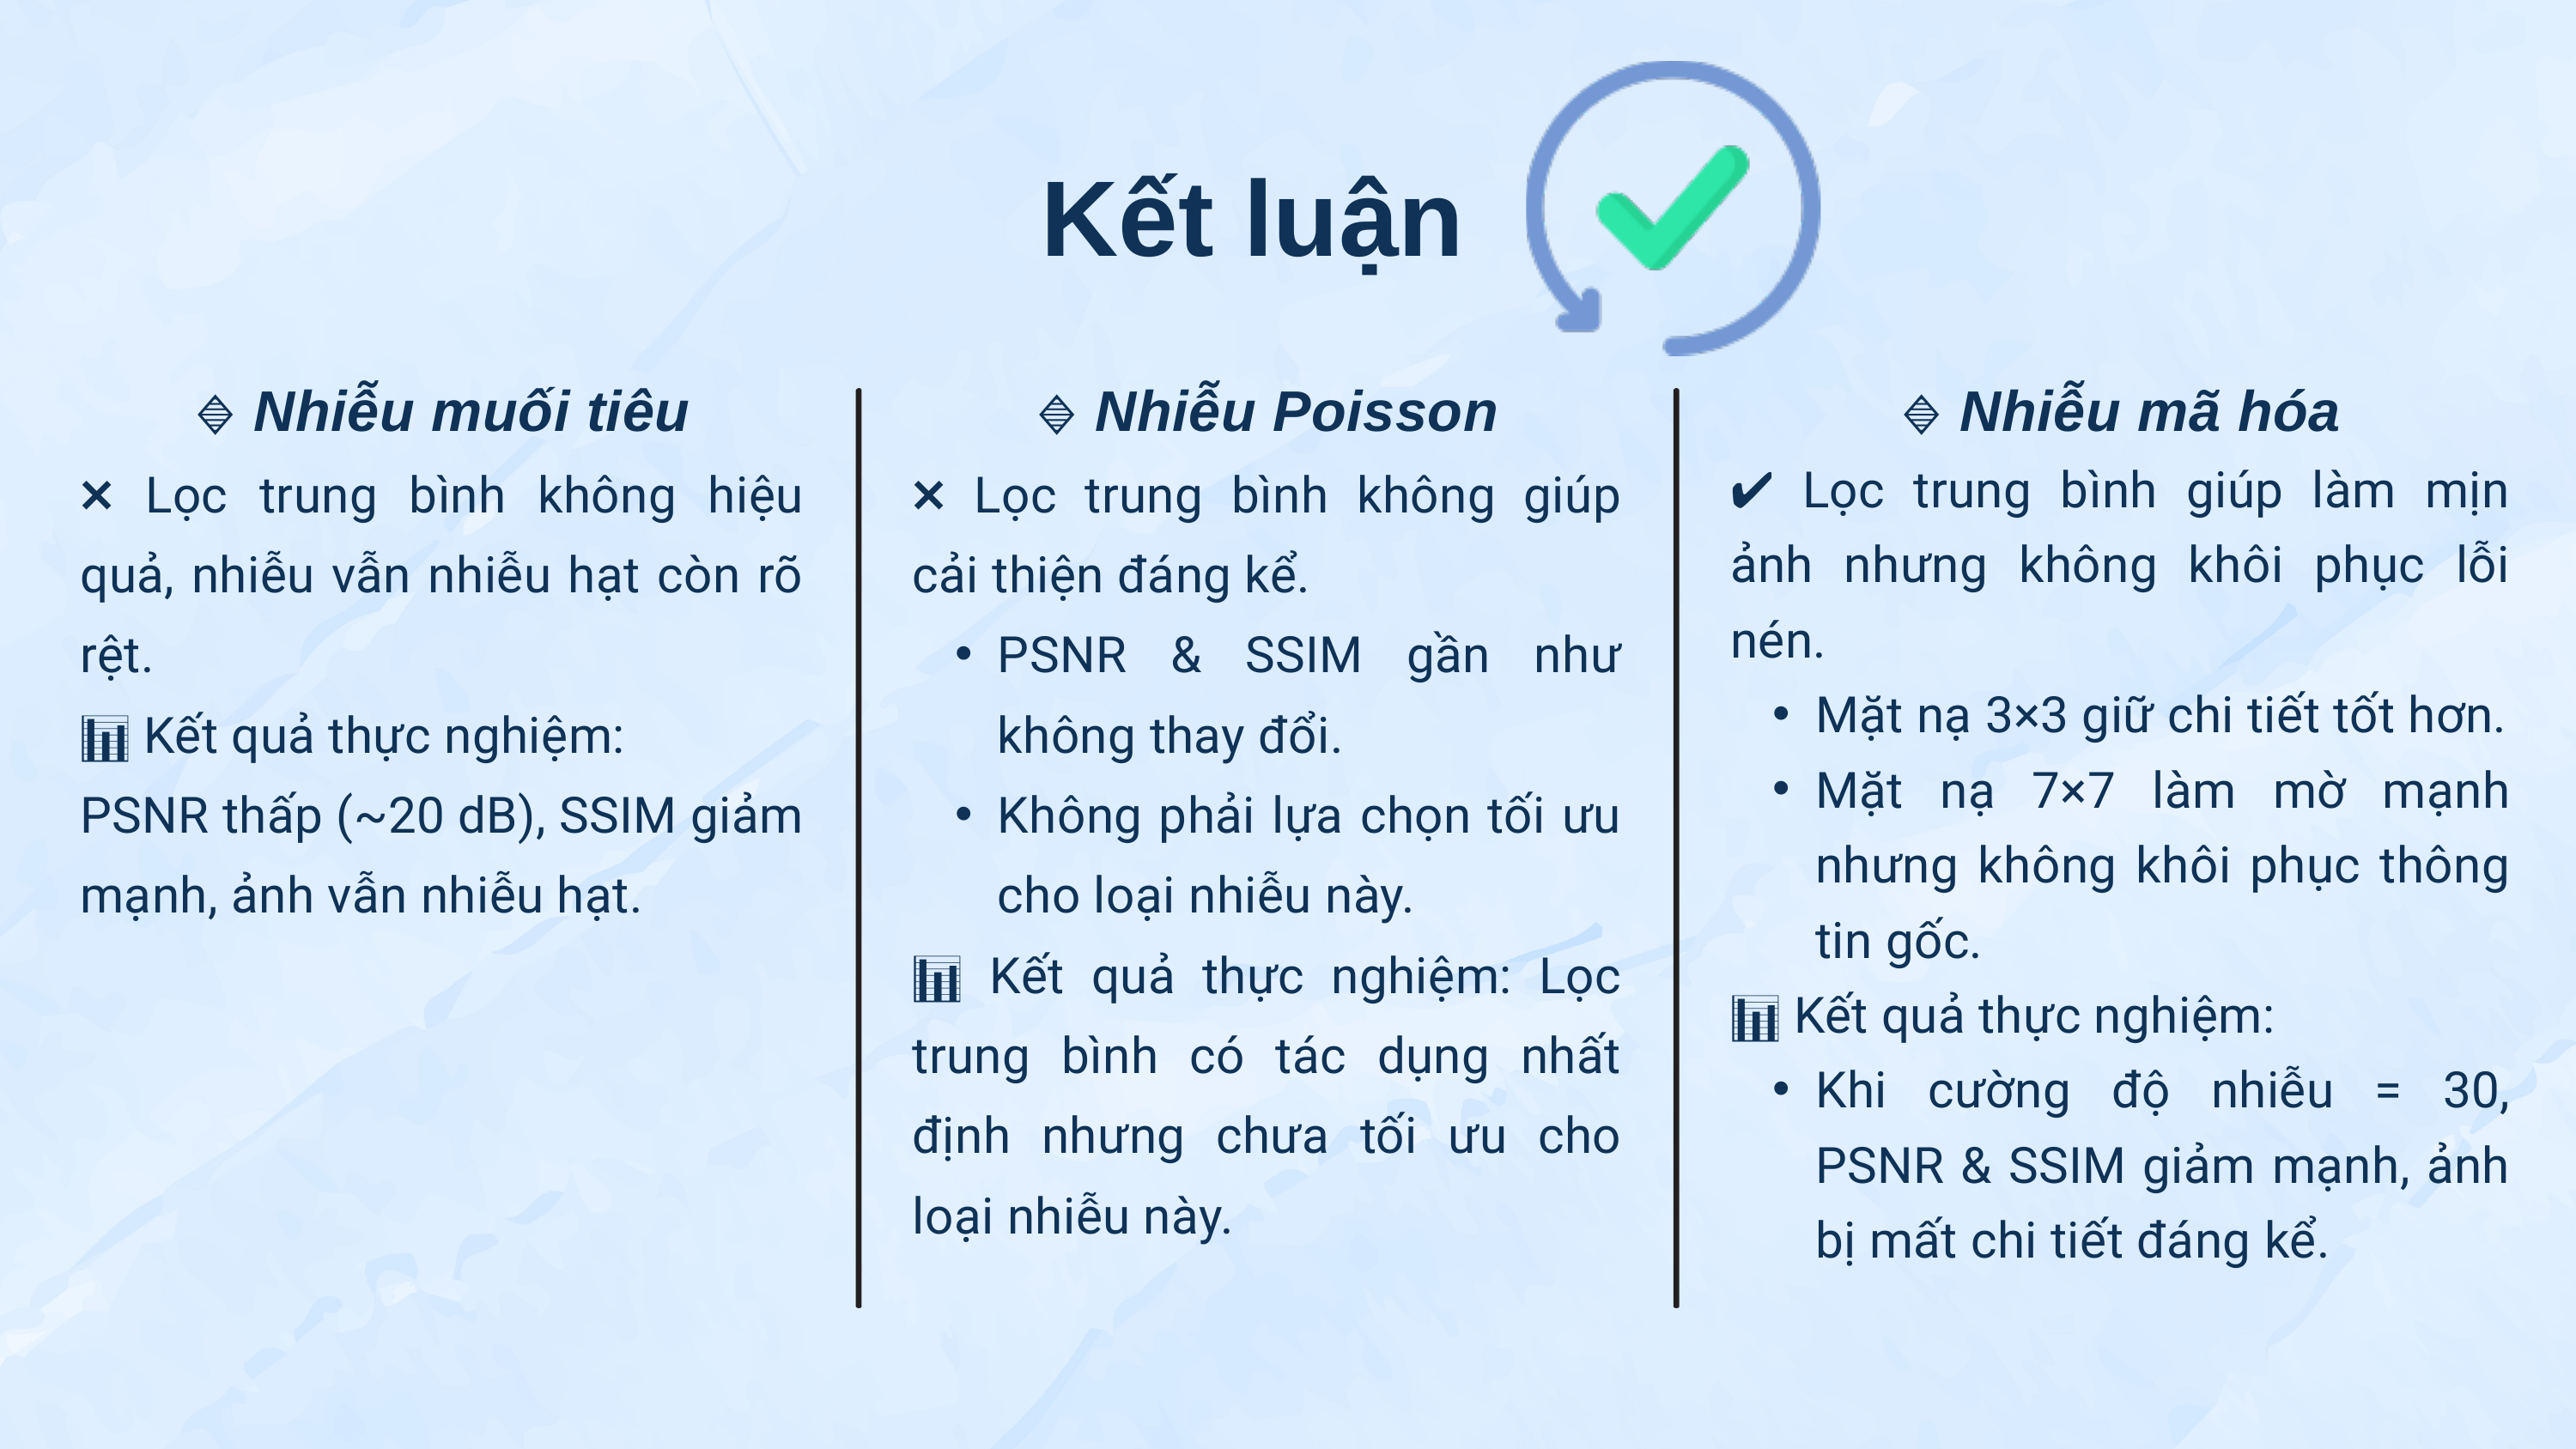

Kết luận
🔹 Nhiễu muối tiêu
❌ Lọc trung bình không hiệu quả, nhiễu vẫn nhiễu hạt còn rõ rệt.
📊 Kết quả thực nghiệm:
PSNR thấp (~20 dB), SSIM giảm mạnh, ảnh vẫn nhiễu hạt.
🔹 Nhiễu Poisson
❌ Lọc trung bình không giúp cải thiện đáng kể.
PSNR & SSIM gần như không thay đổi.
Không phải lựa chọn tối ưu cho loại nhiễu này.
📊 Kết quả thực nghiệm: Lọc trung bình có tác dụng nhất định nhưng chưa tối ưu cho loại nhiễu này.

🔹 Nhiễu mã hóa
✔ Lọc trung bình giúp làm mịn ảnh nhưng không khôi phục lỗi nén.
Mặt nạ 3×3 giữ chi tiết tốt hơn.
Mặt nạ 7×7 làm mờ mạnh nhưng không khôi phục thông tin gốc.
📊 Kết quả thực nghiệm:
Khi cường độ nhiễu = 30, PSNR & SSIM giảm mạnh, ảnh bị mất chi tiết đáng kể.